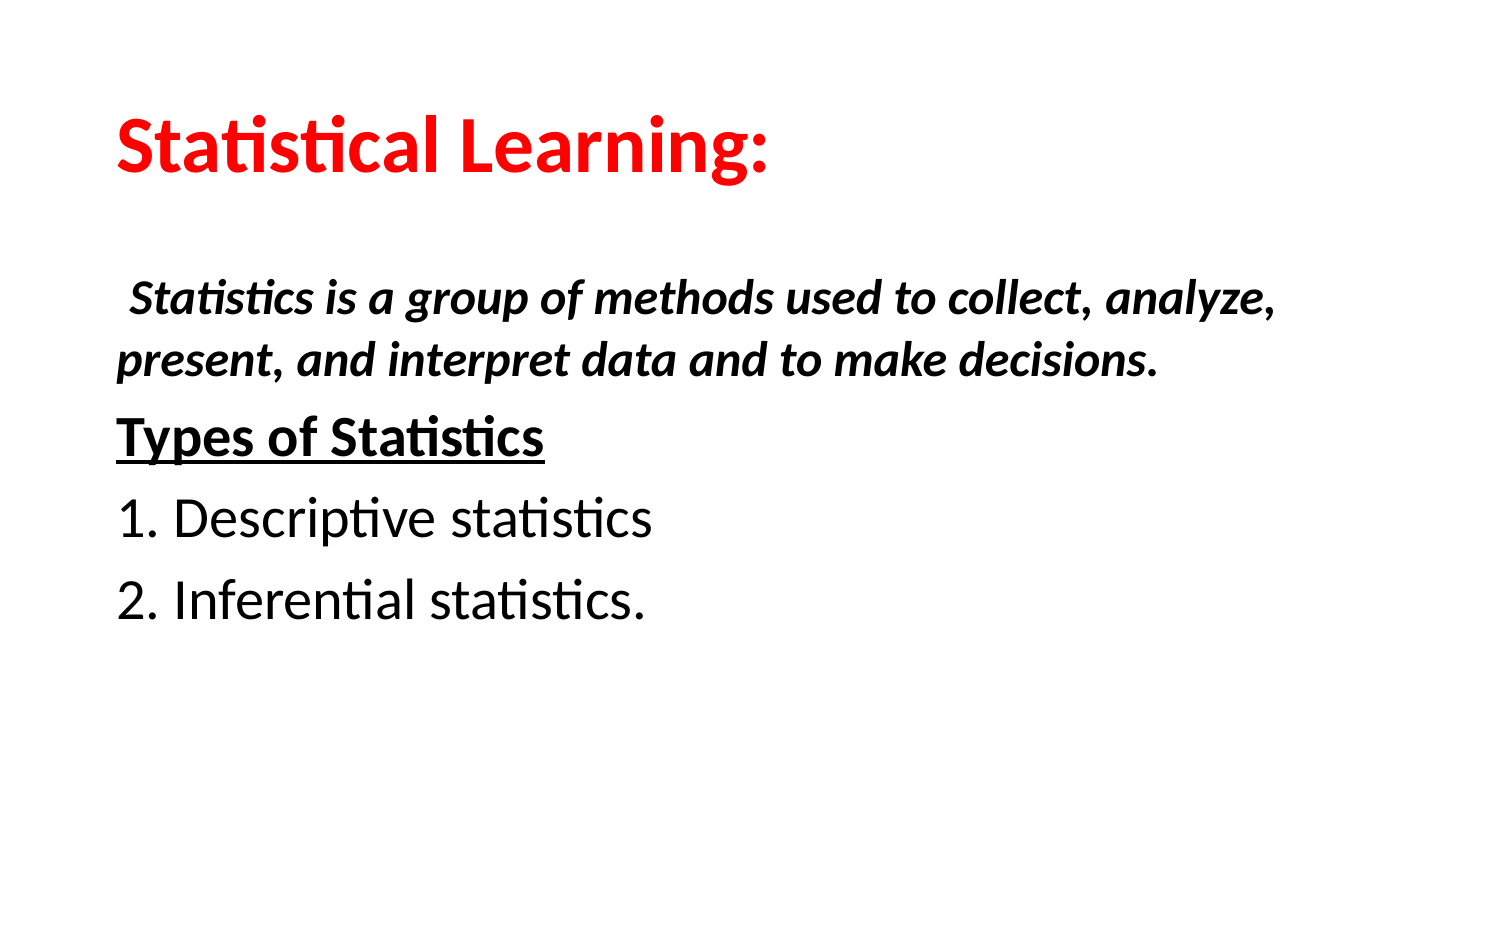

# Statistical Learning:
 Statistics is a group of methods used to collect, analyze, present, and interpret data and to make decisions.
Types of Statistics
1. Descriptive statistics
2. Inferential statistics.